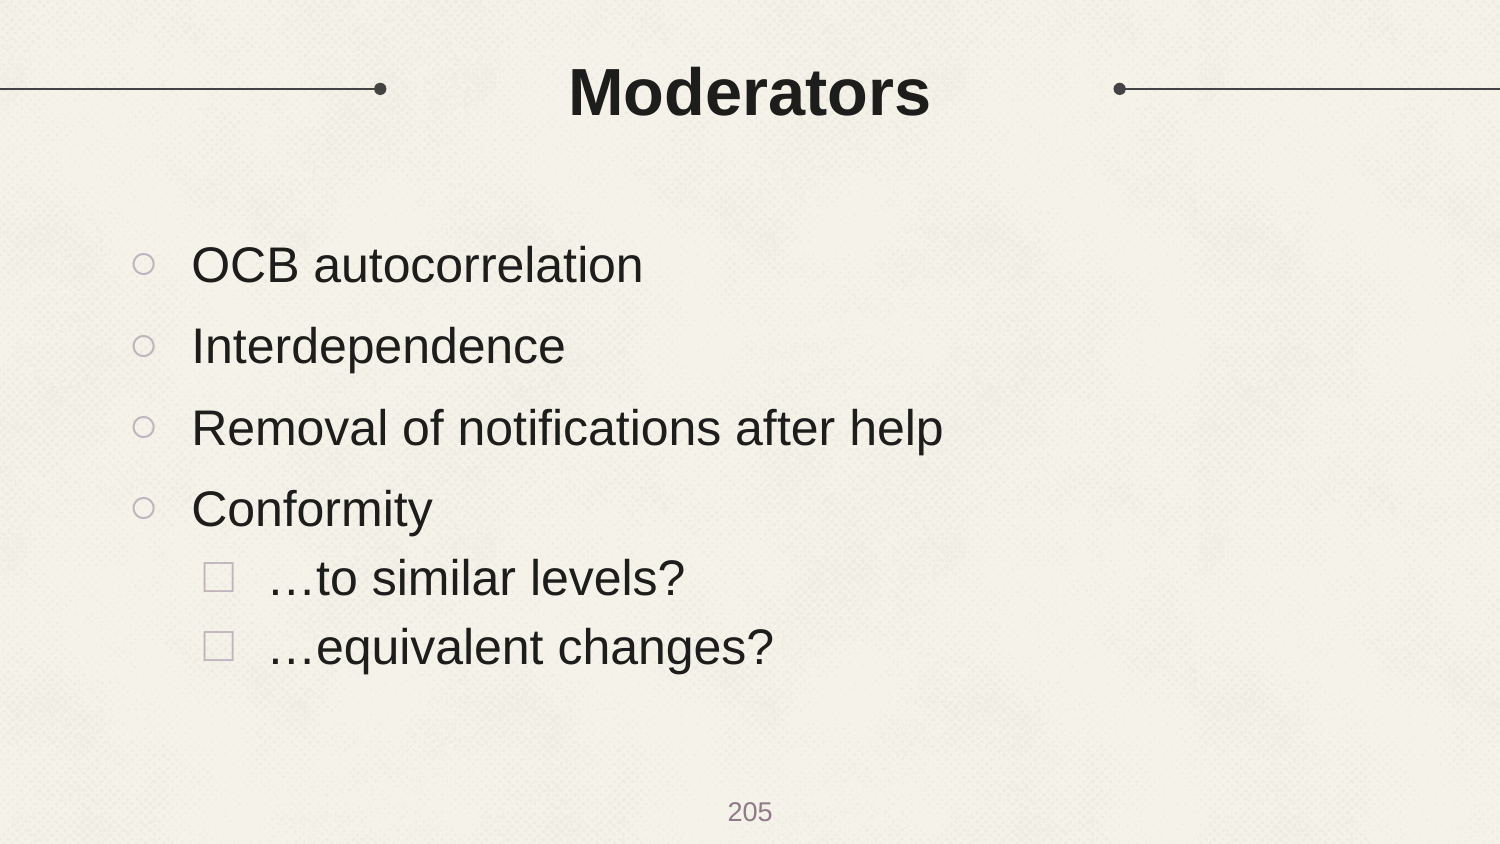

# Moderators
OCB autocorrelation
Interdependence
Removal of notifications after help
Conformity
…to similar levels?
…equivalent changes?
205